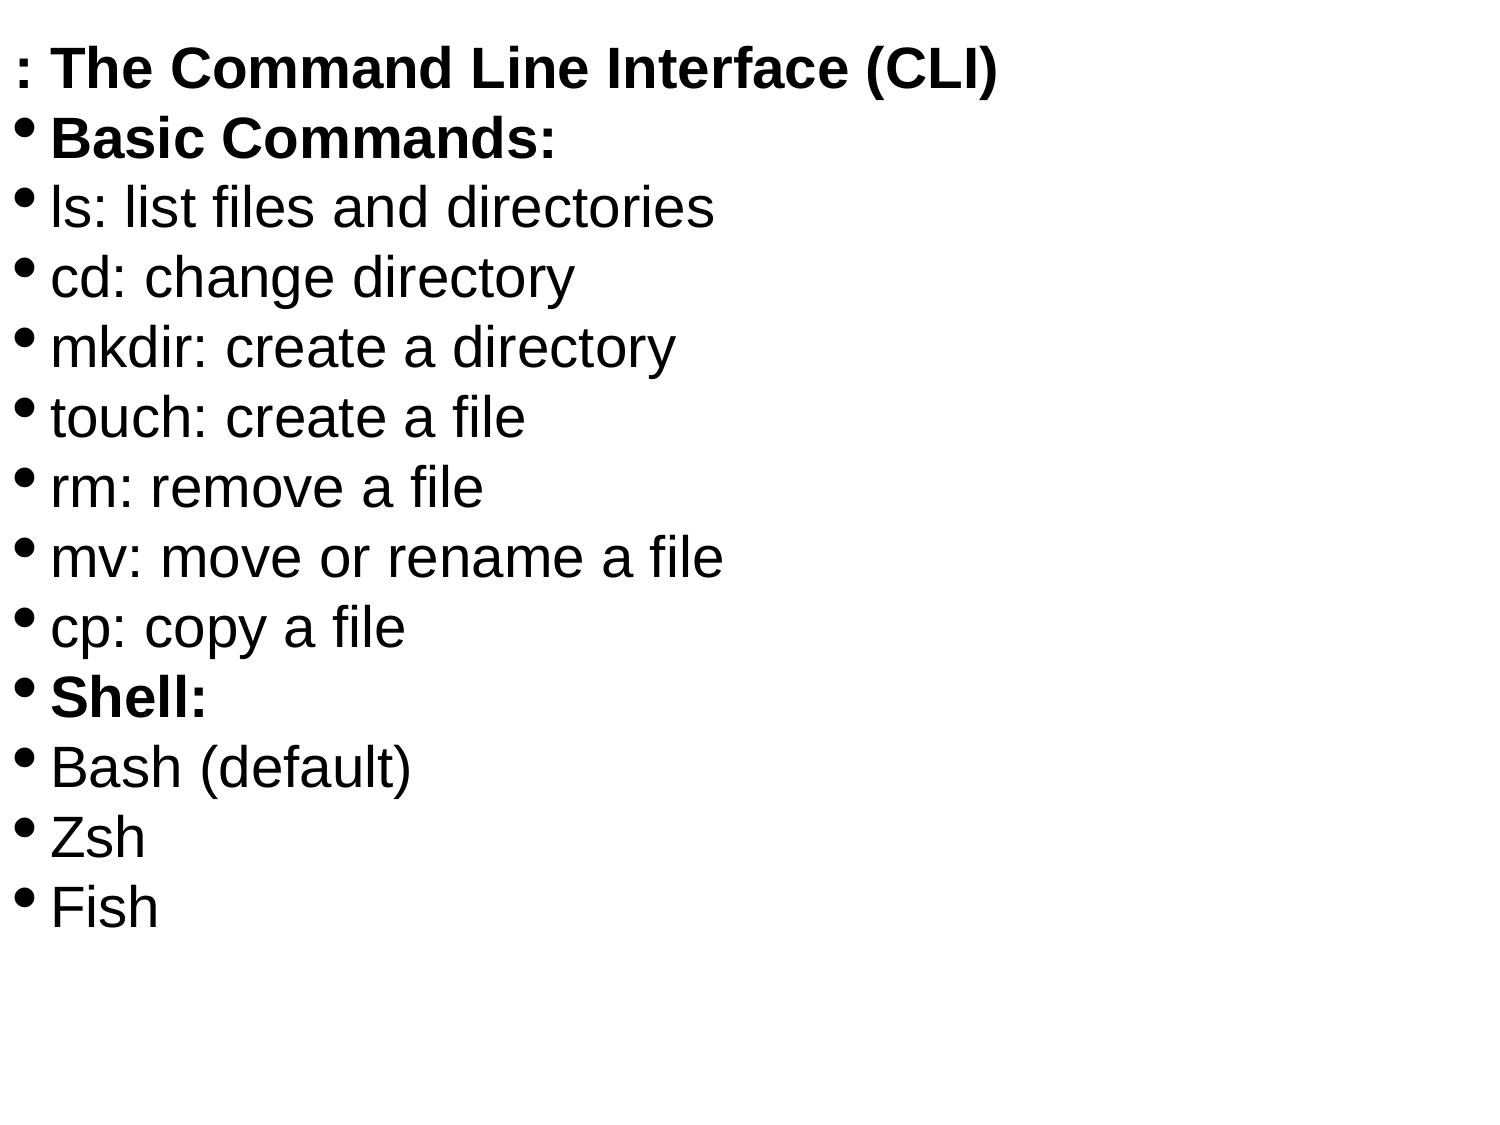

: The Command Line Interface (CLI)
Basic Commands:
ls: list files and directories
cd: change directory
mkdir: create a directory
touch: create a file
rm: remove a file
mv: move or rename a file
cp: copy a file
Shell:
Bash (default)
Zsh
Fish